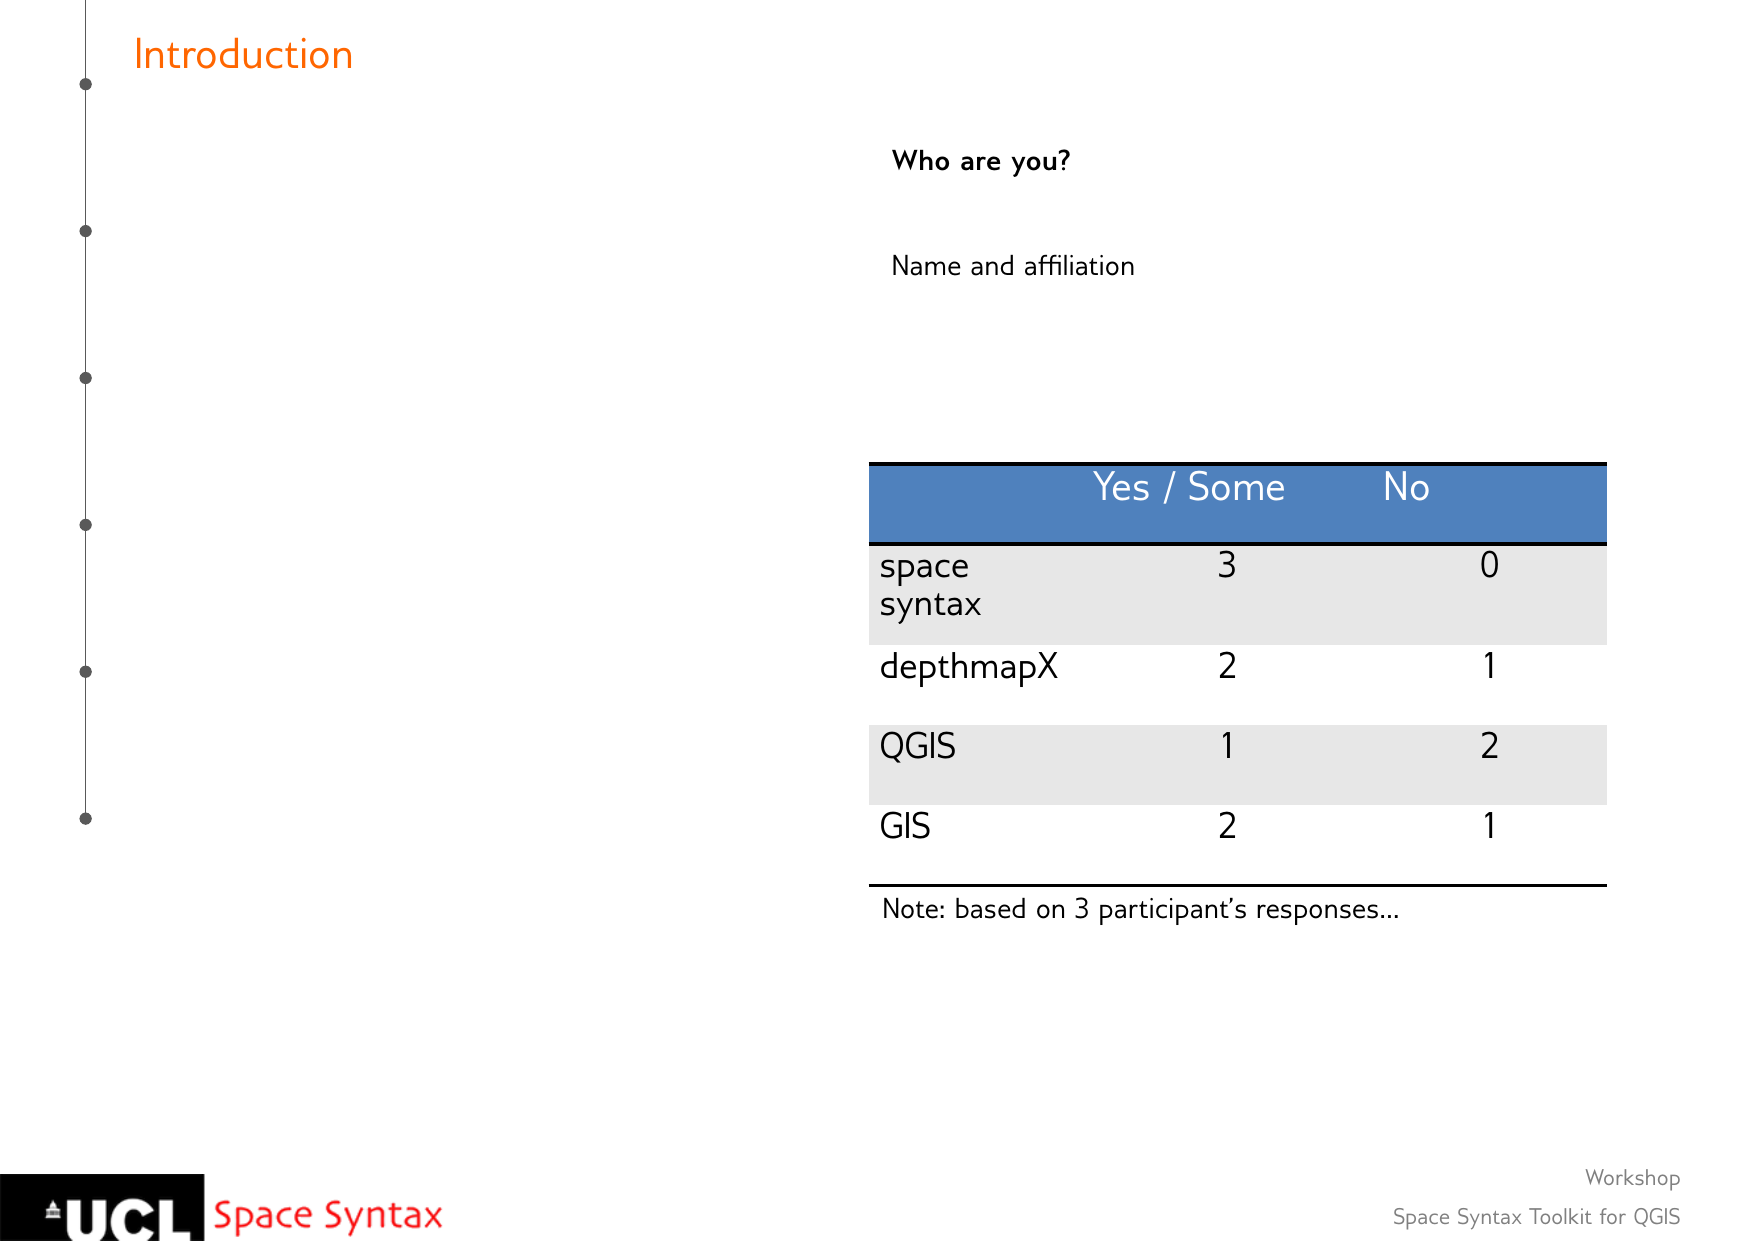

Introduction
Who are you?

Name and affiliation
|  | Yes / Some | No |
| --- | --- | --- |
| space syntax | 3 | 0 |
| depthmapX | 2 | 1 |
| QGIS | 1 | 2 |
| GIS | 2 | 1 |
Note: based on 3 participant’s responses…